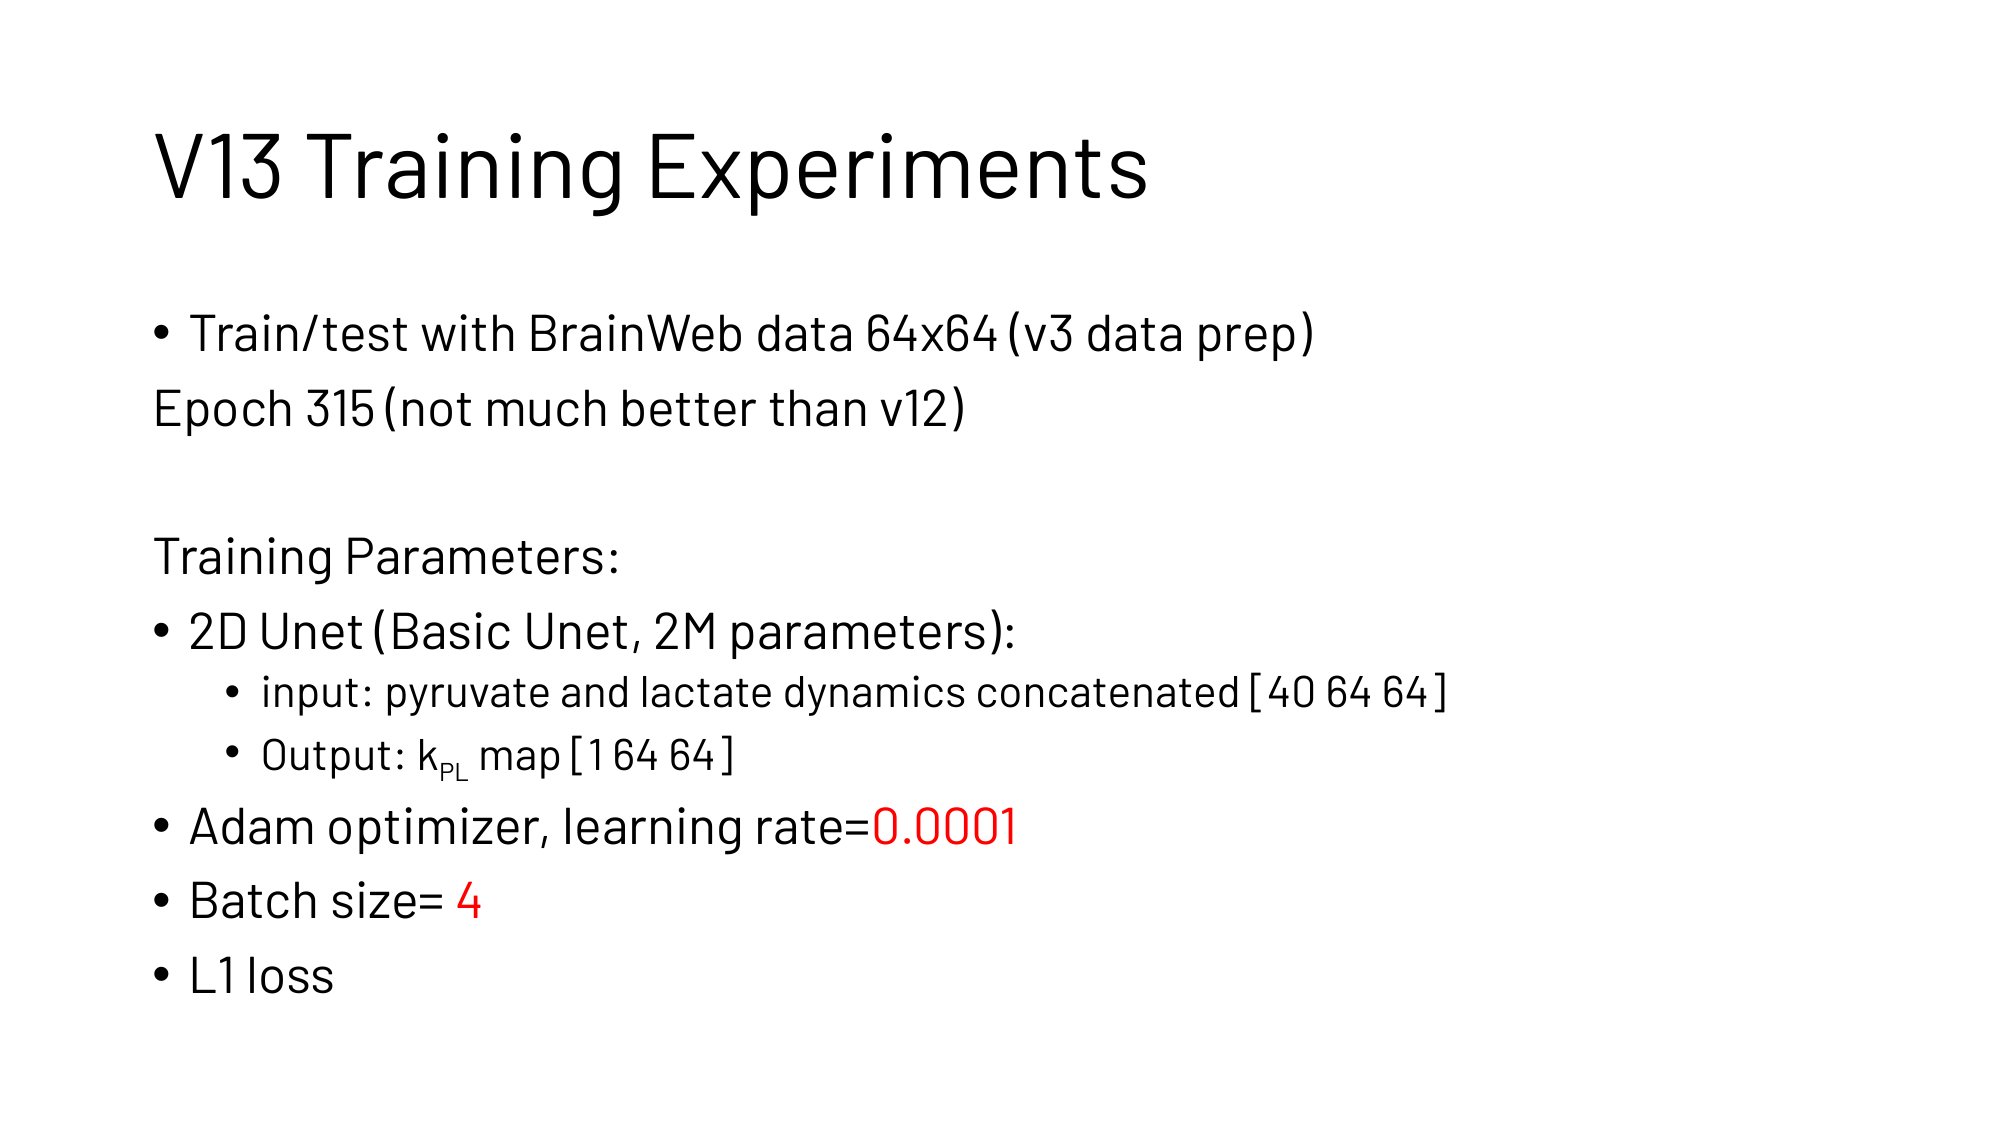

# V13 Training Experiments
Train/test with BrainWeb data 64x64 (v3 data prep)
Epoch 315 (not much better than v12)

Training Parameters:
2D Unet (Basic Unet, 2M parameters):
input: pyruvate and lactate dynamics concatenated [40 64 64]
Output: kPL map [1 64 64]
Adam optimizer, learning rate=0.0001
Batch size= 4
L1 loss